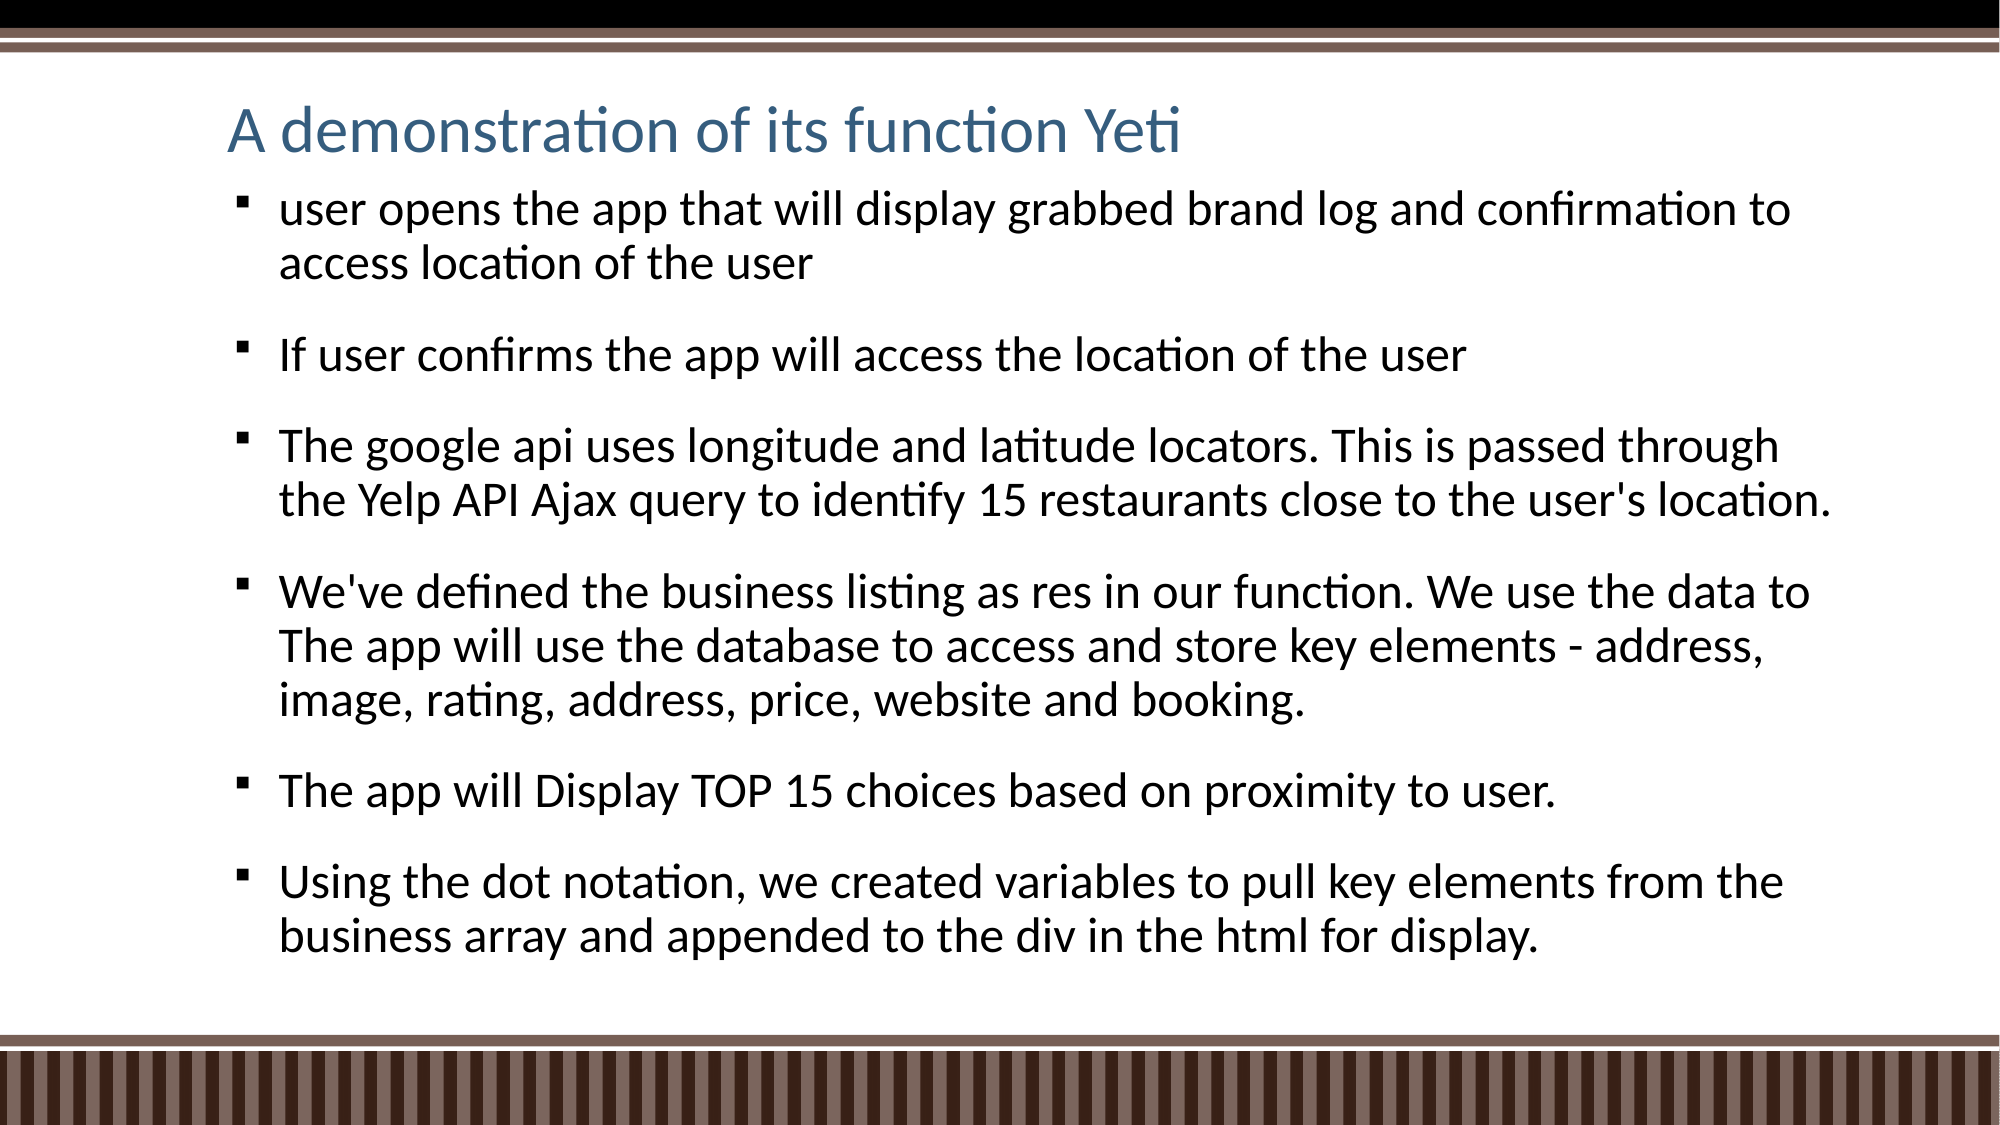

# A demonstration of its function Yeti
user opens the app that will display grabbed brand log and confirmation to access location of the user
If user confirms the app will access the location of the user
The google api uses longitude and latitude locators. This is passed through the Yelp API Ajax query to identify 15 restaurants close to the user's location.
We've defined the business listing as res in our function. We use the data to The app will use the database to access and store key elements - address, image, rating, address, price, website and booking.
The app will Display TOP 15 choices based on proximity to user.
Using the dot notation, we created variables to pull key elements from the business array and appended to the div in the html for display.